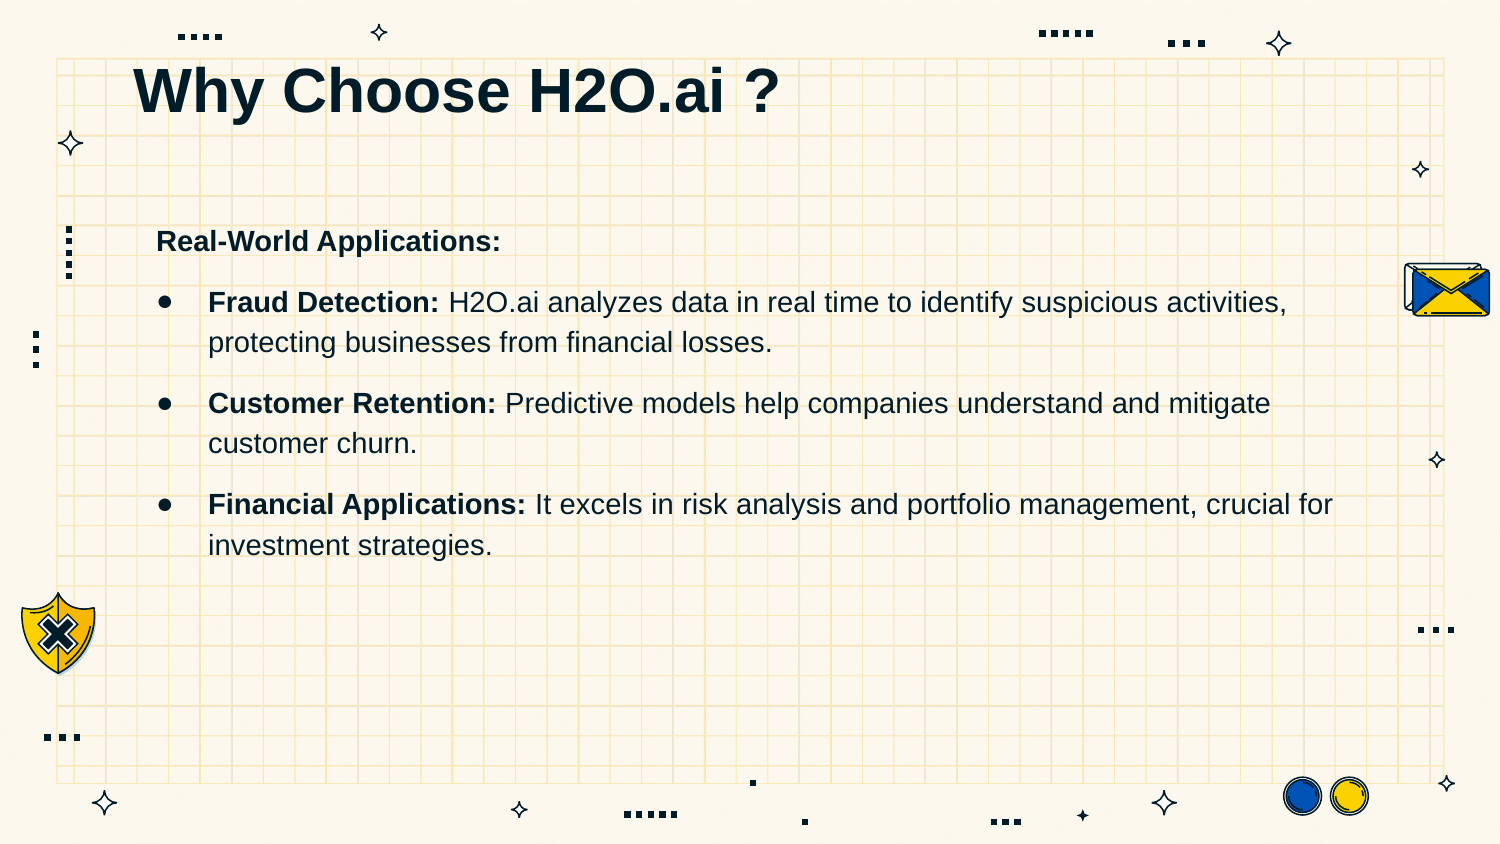

# Why Choose H2O.ai ?
Real-World Applications:
Fraud Detection: H2O.ai analyzes data in real time to identify suspicious activities, protecting businesses from financial losses.
Customer Retention: Predictive models help companies understand and mitigate customer churn.
Financial Applications: It excels in risk analysis and portfolio management, crucial for investment strategies.